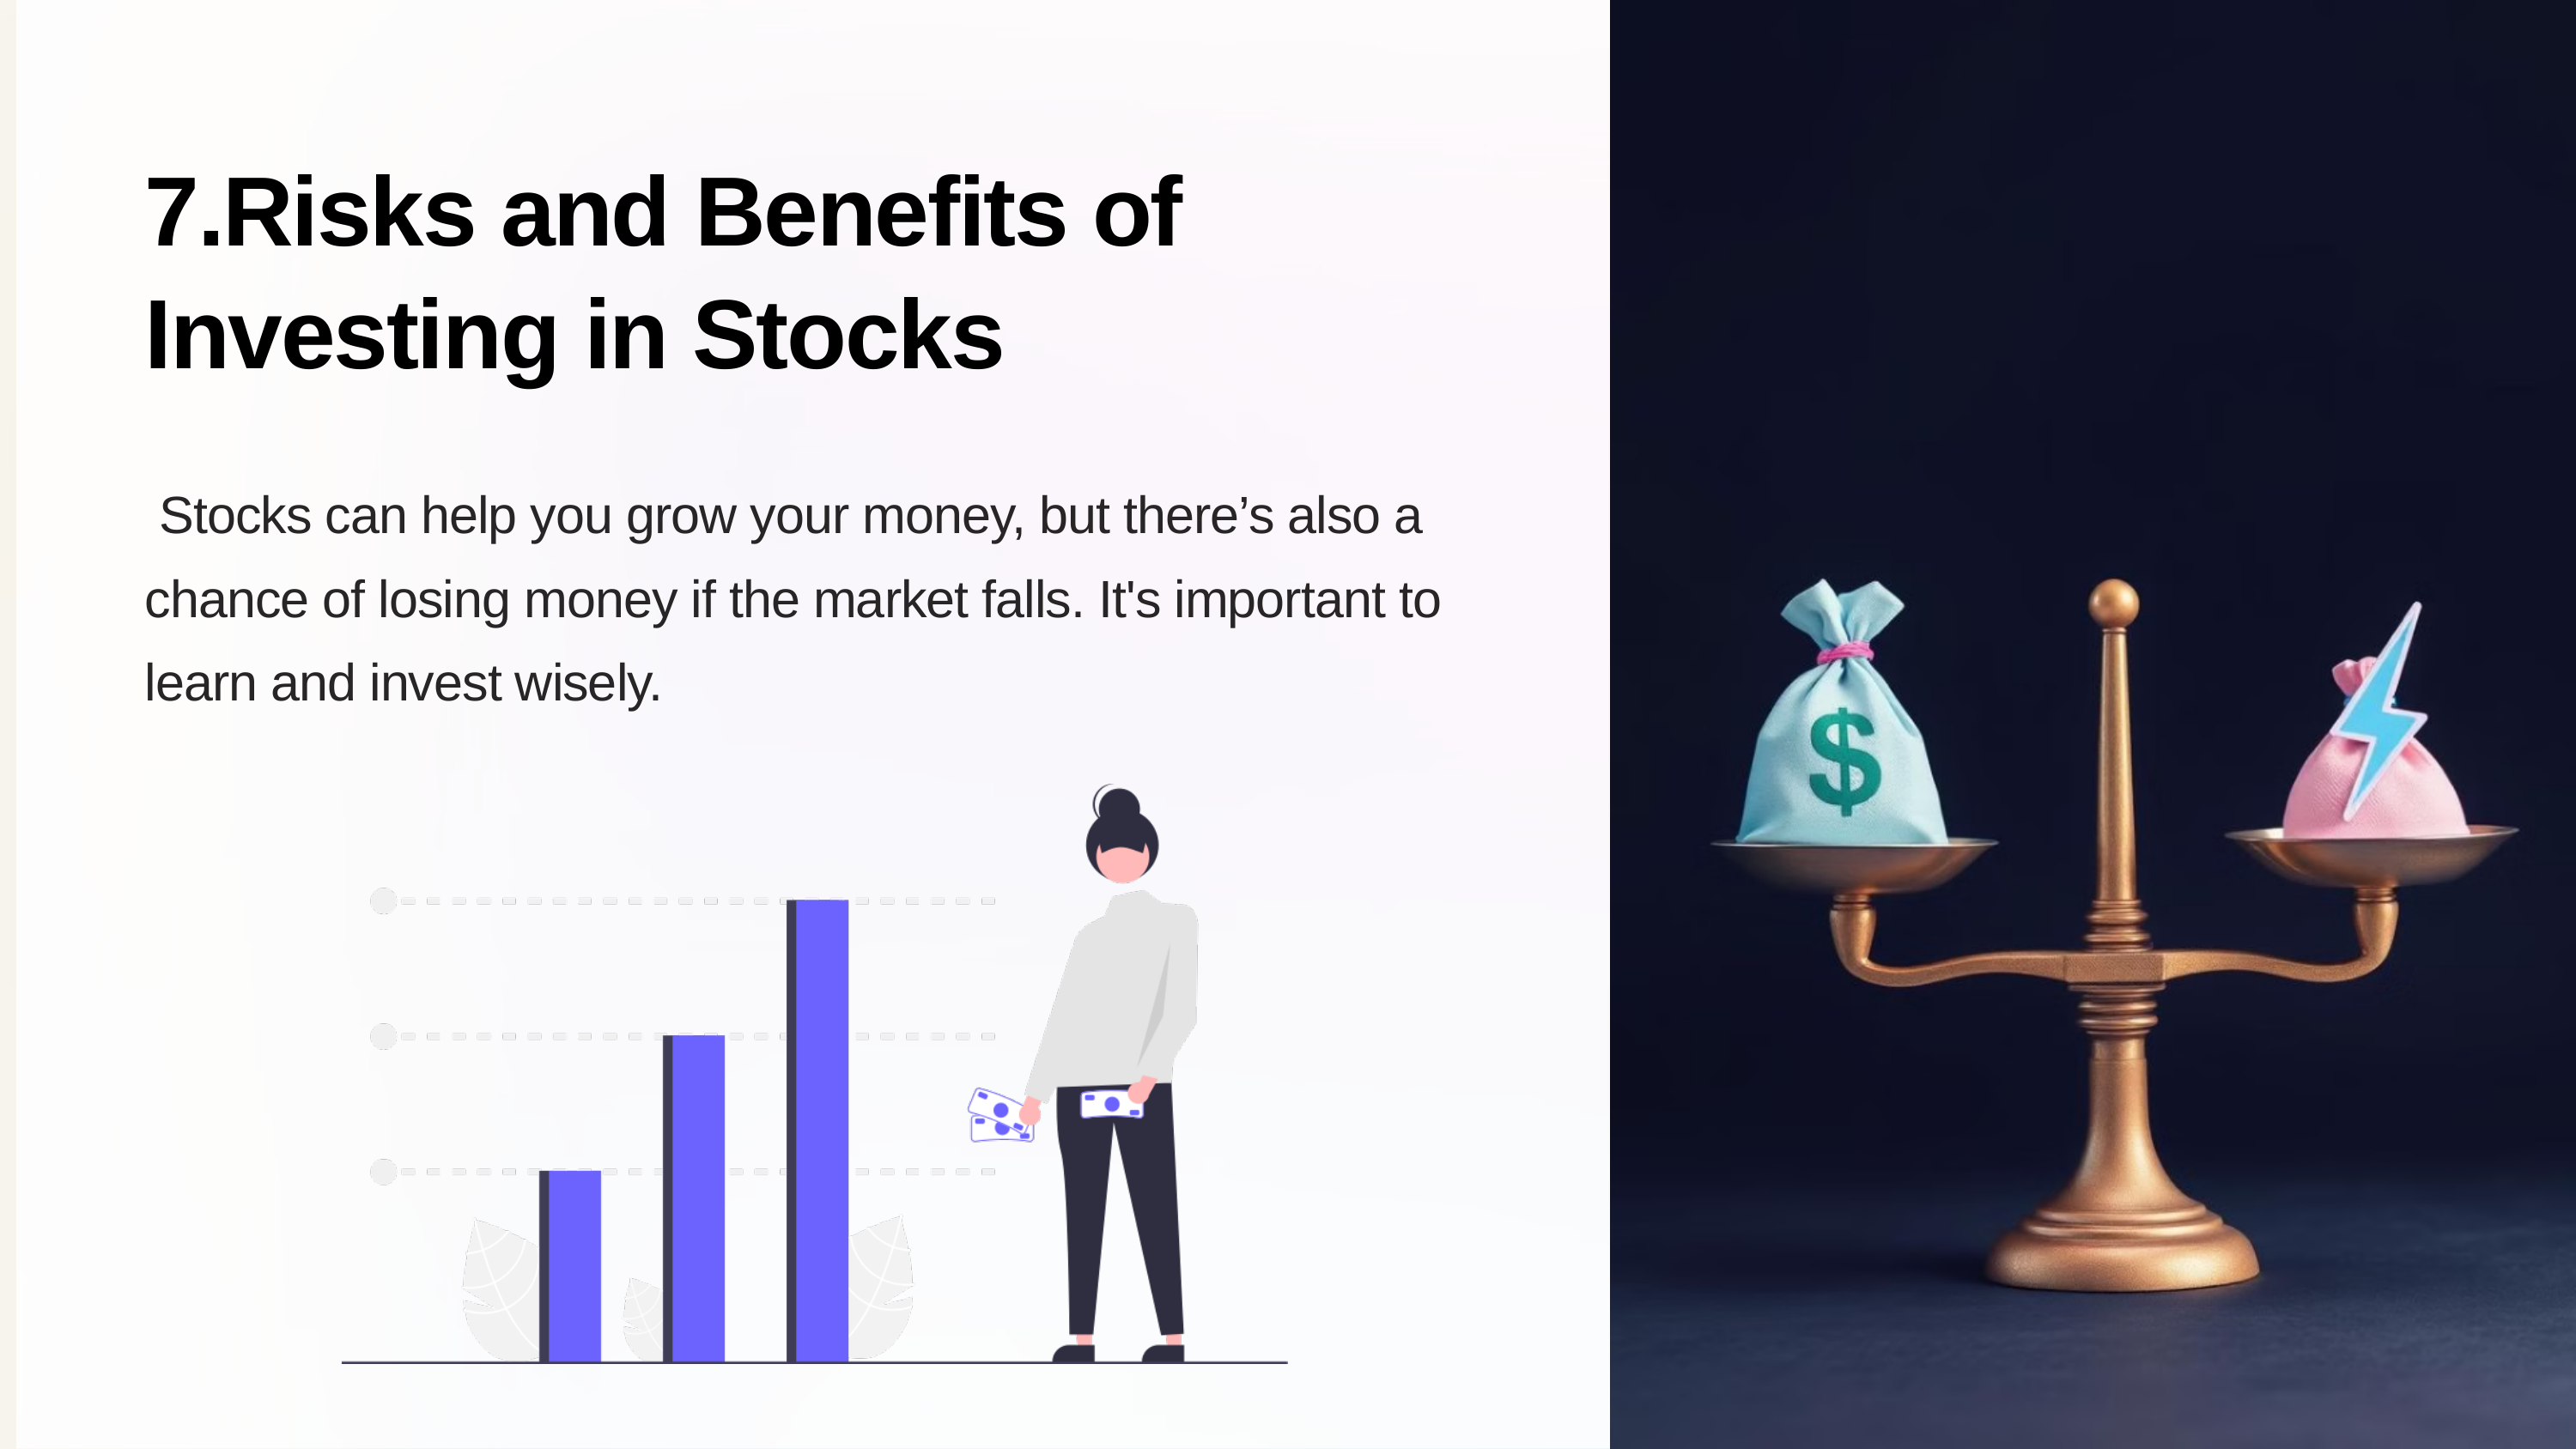

7.Risks and Benefits of Investing in Stocks

 Stocks can help you grow your money, but there’s also a chance of losing money if the market falls. It's important to learn and invest wisely.